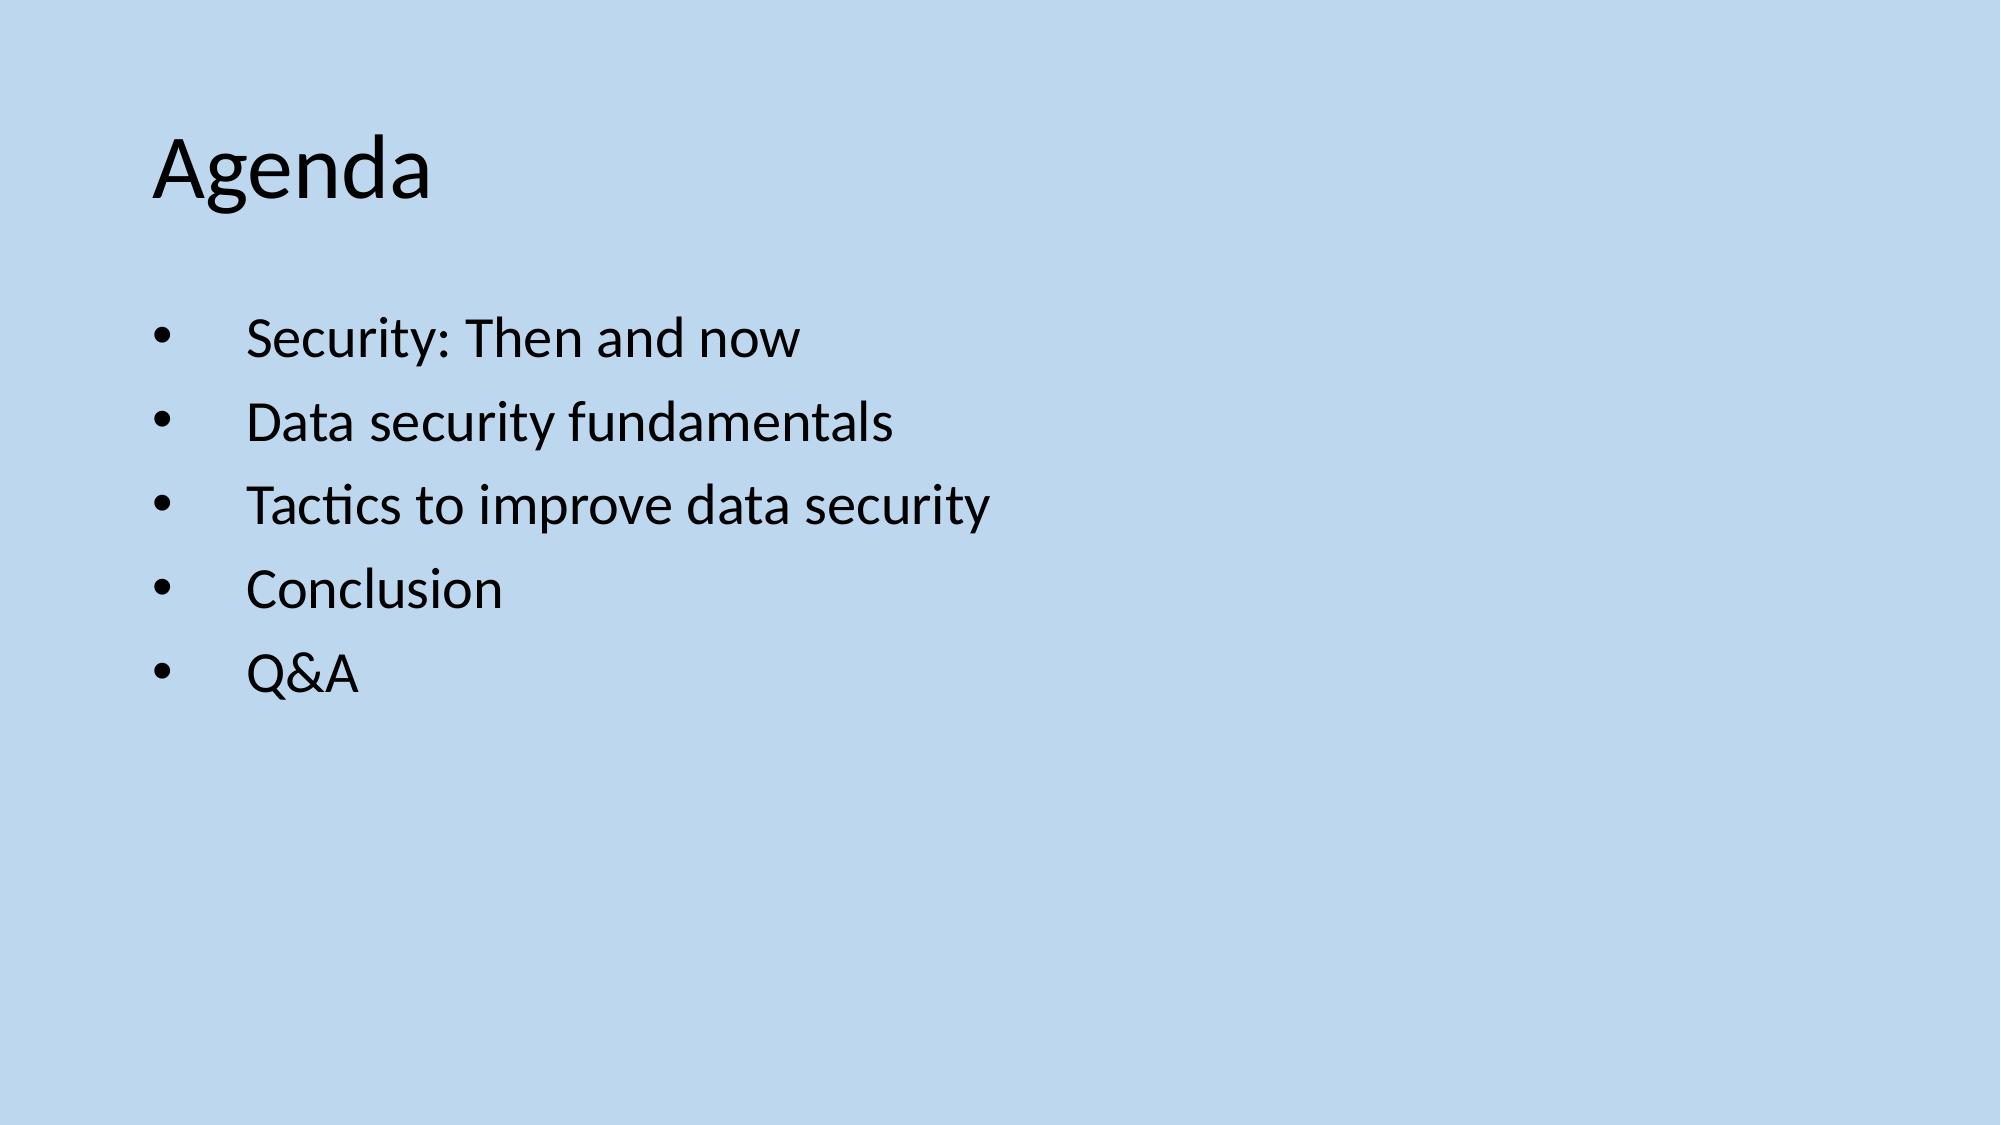

# Agenda
Security: Then and now
Data security fundamentals
Tactics to improve data security
Conclusion
Q&A